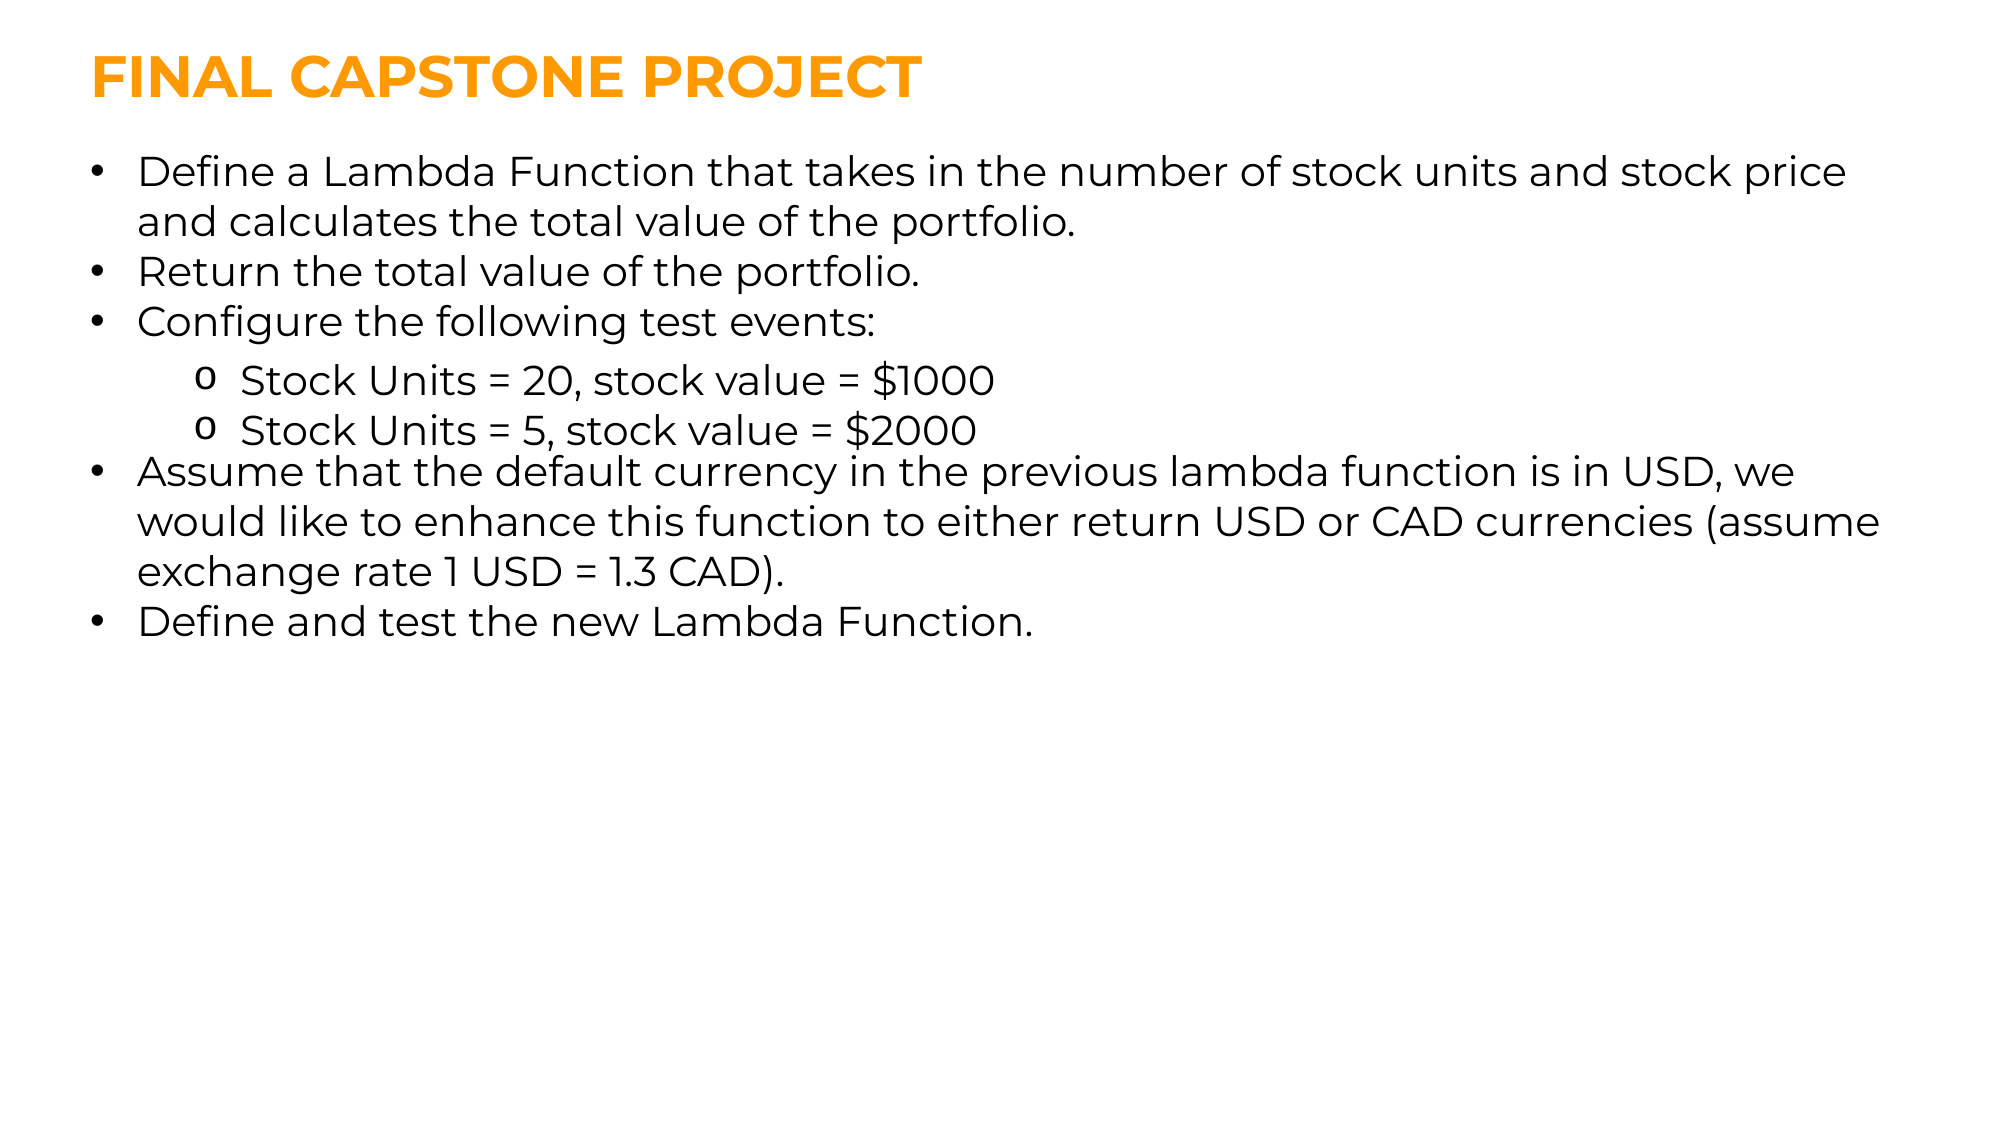

FINAL CAPSTONE PROJECT
Define a Lambda Function that takes in the number of stock units and stock price and calculates the total value of the portfolio.
Return the total value of the portfolio.
Configure the following test events:

Assume that the default currency in the previous lambda function is in USD, we would like to enhance this function to either return USD or CAD currencies (assume exchange rate 1 USD = 1.3 CAD).
Define and test the new Lambda Function.

Stock Units = 20, stock value = $1000
Stock Units = 5, stock value = $2000